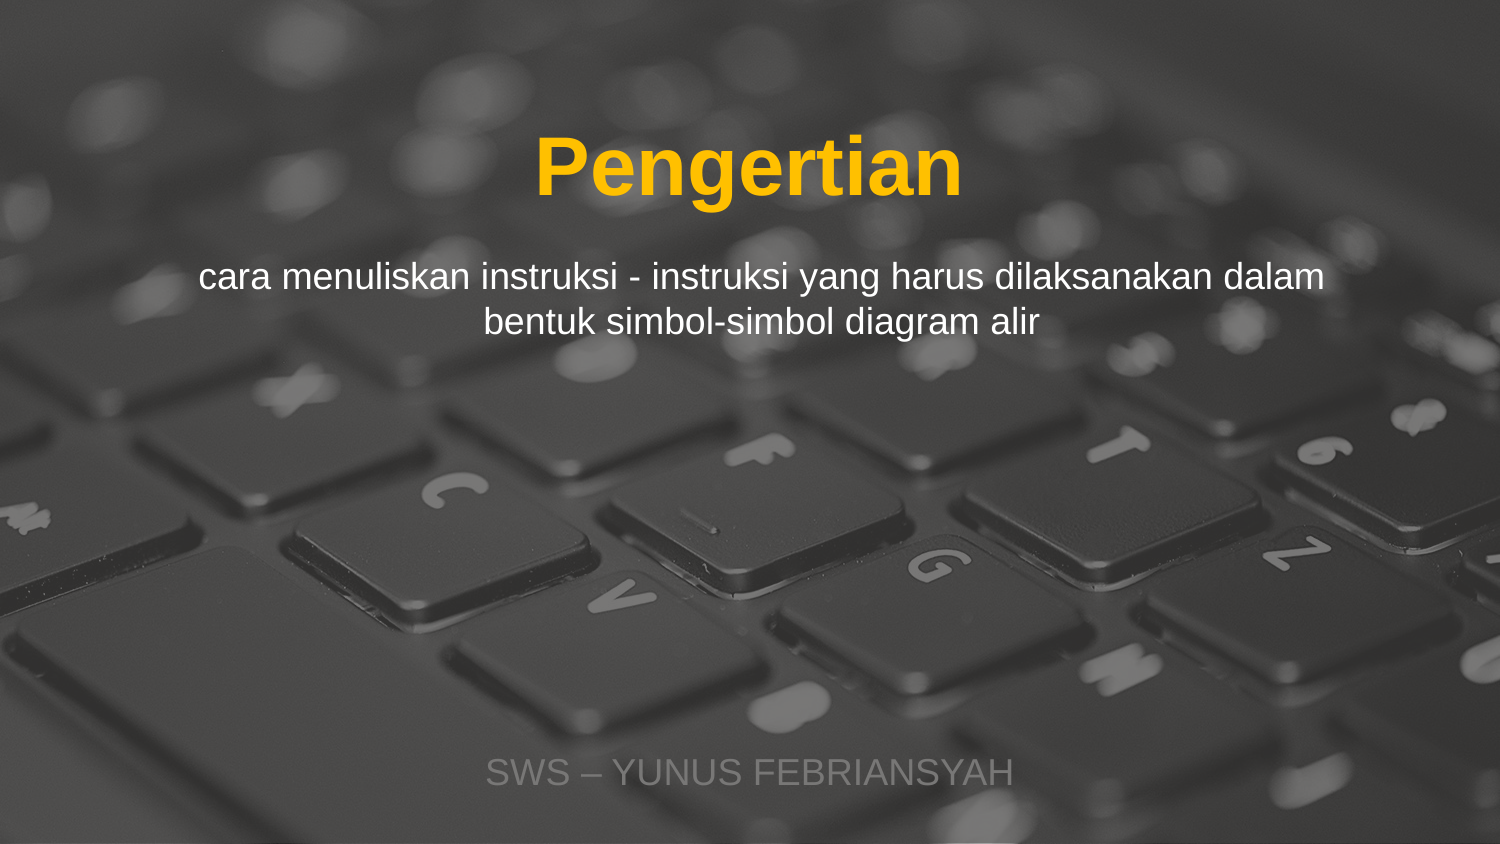

Pengertian
cara menuliskan instruksi - instruksi yang harus dilaksanakan dalam bentuk simbol-simbol diagram alir